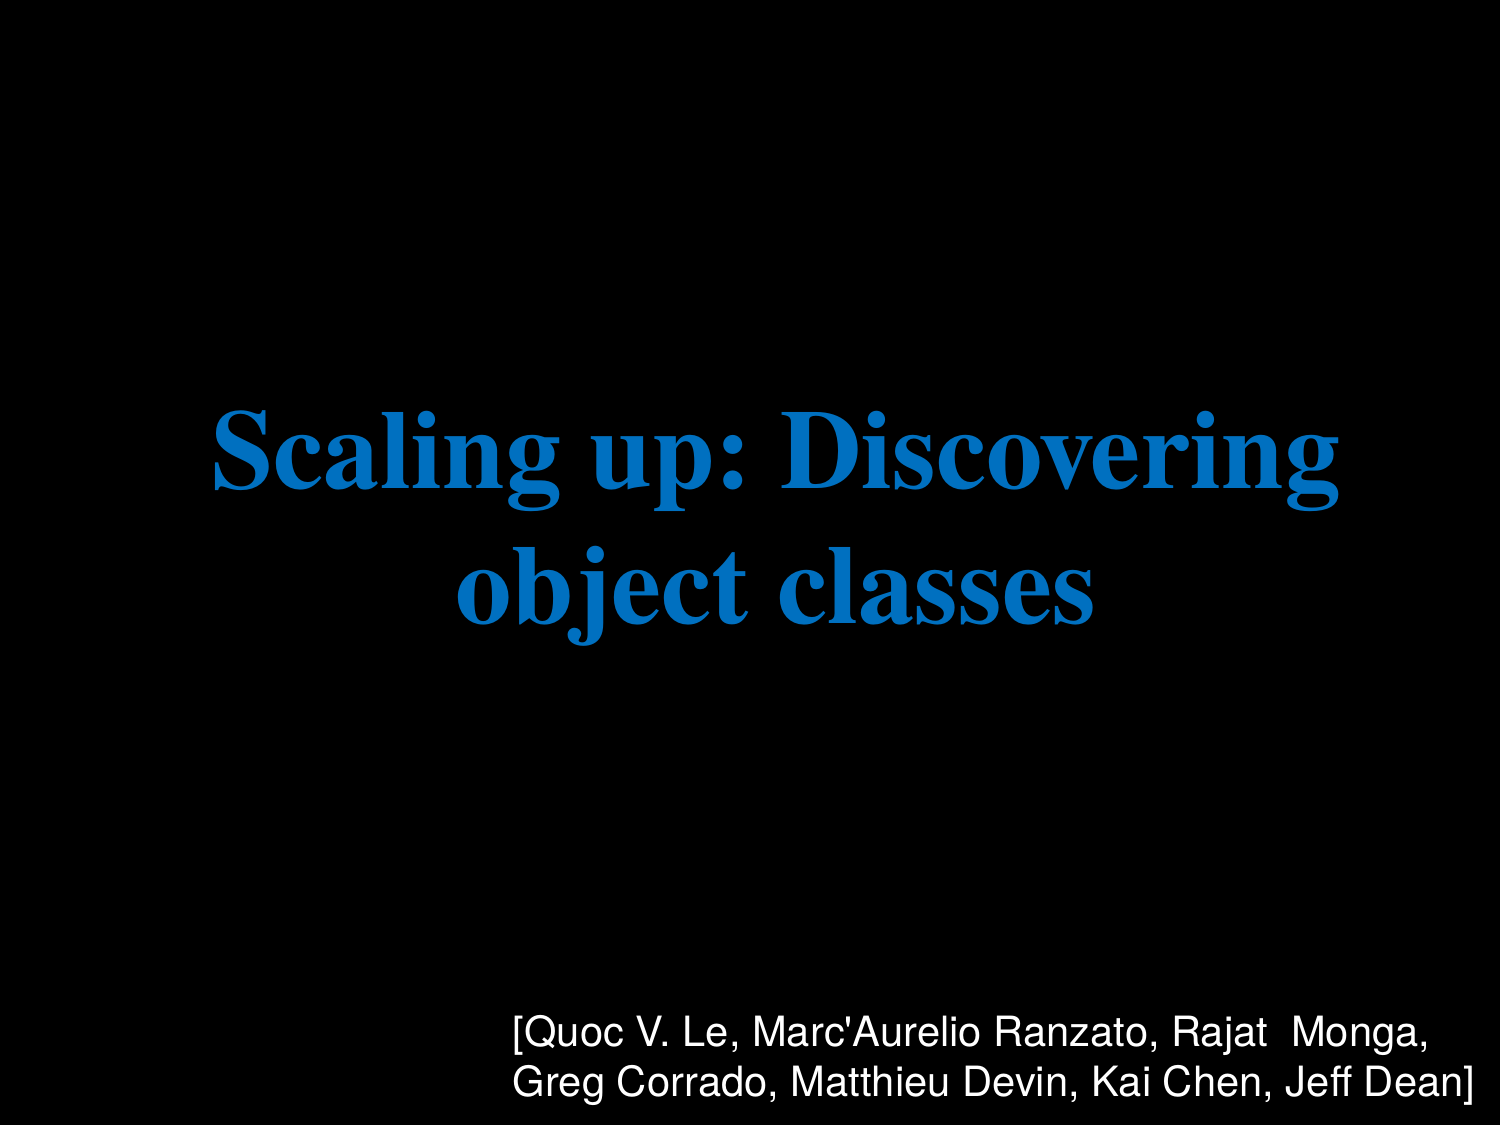

# Scaling up: Discovering object classes

[Quoc V. Le, Marc'Aurelio Ranzato, Rajat  Monga, Greg Corrado, Matthieu Devin, Kai Chen, Jeff Dean]